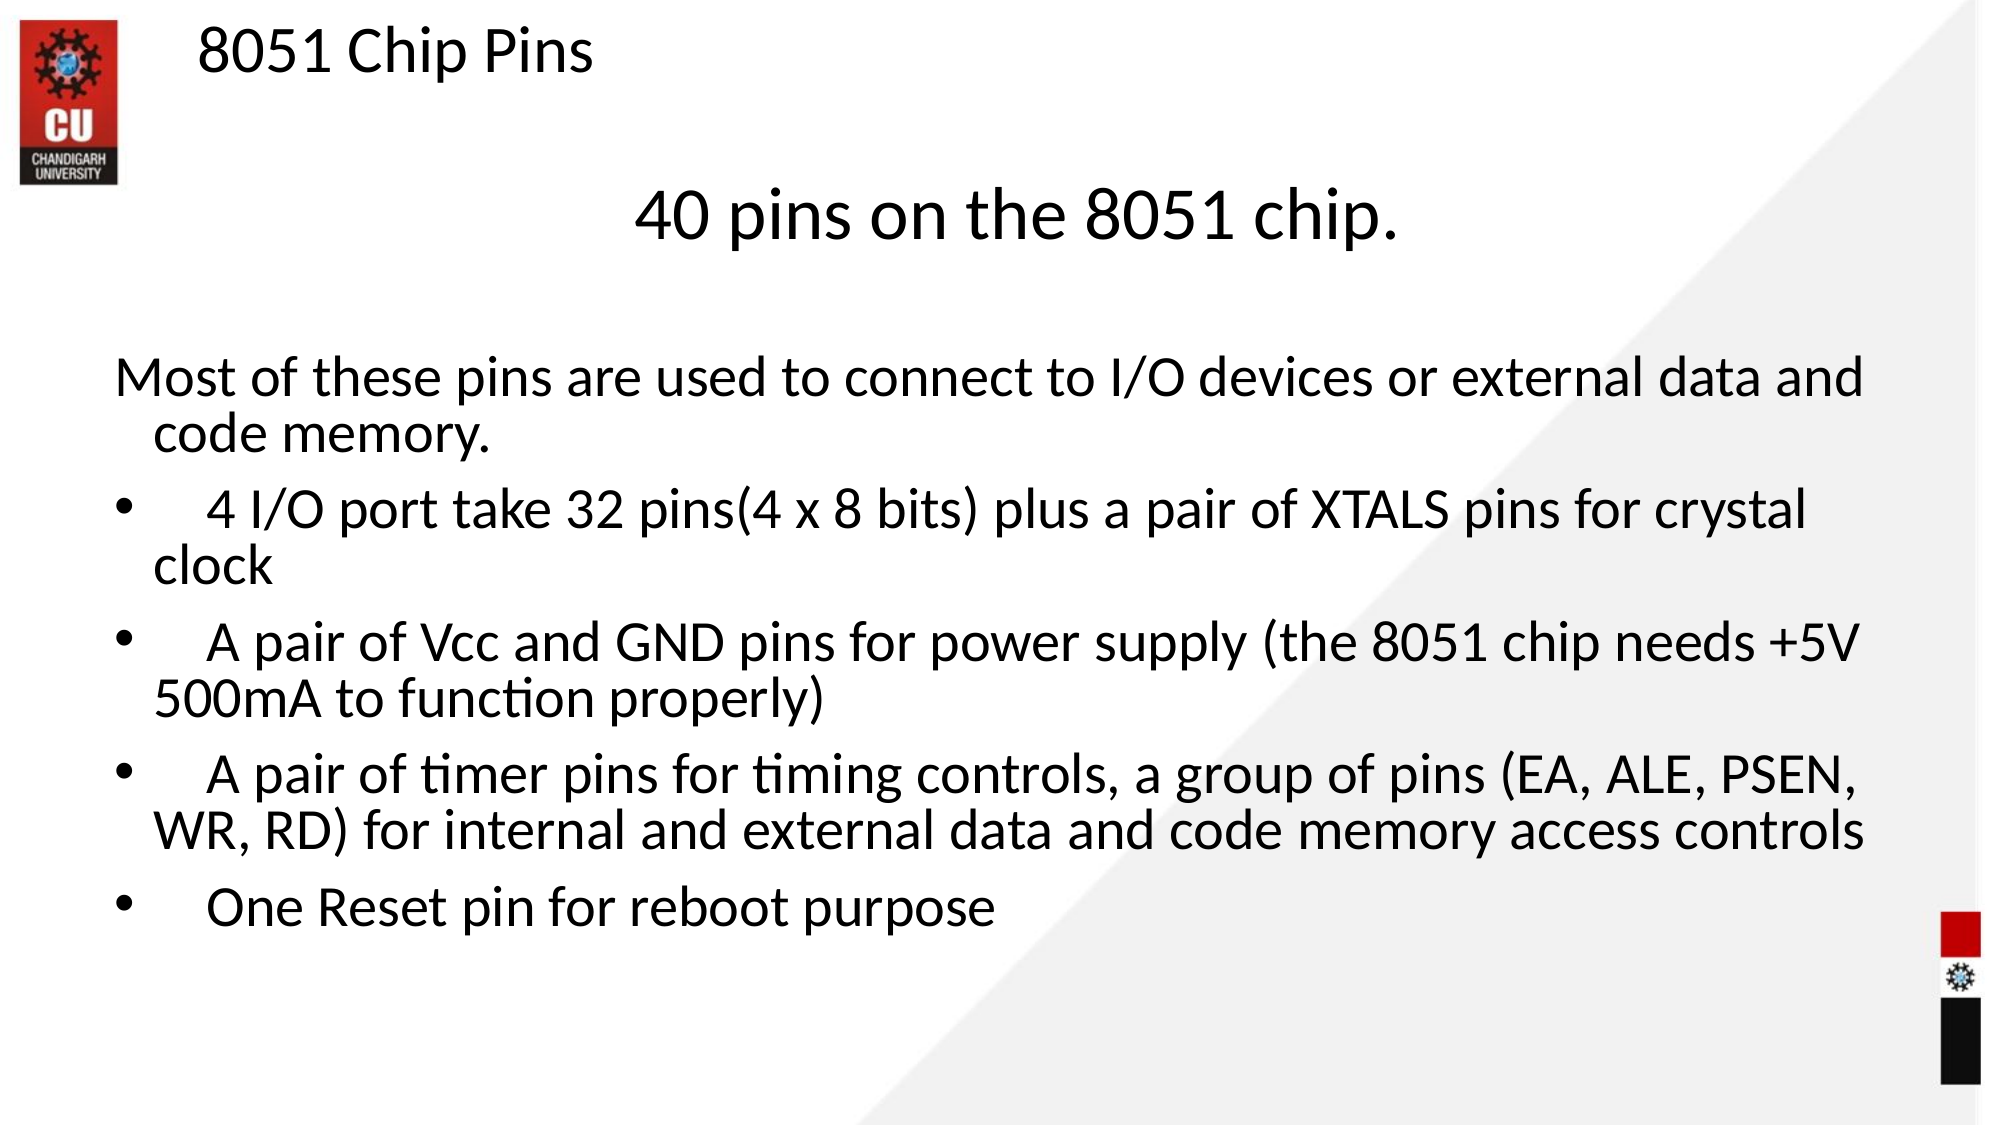

8051 Chip Pins
    40 pins on the 8051 chip.

Most of these pins are used to connect to I/O devices or external data and code memory.
    4 I/O port take 32 pins(4 x 8 bits) plus a pair of XTALS pins for crystal clock
    A pair of Vcc and GND pins for power supply (the 8051 chip needs +5V 500mA to function properly)
    A pair of timer pins for timing controls, a group of pins (EA, ALE, PSEN, WR, RD) for internal and external data and code memory access controls
    One Reset pin for reboot purpose